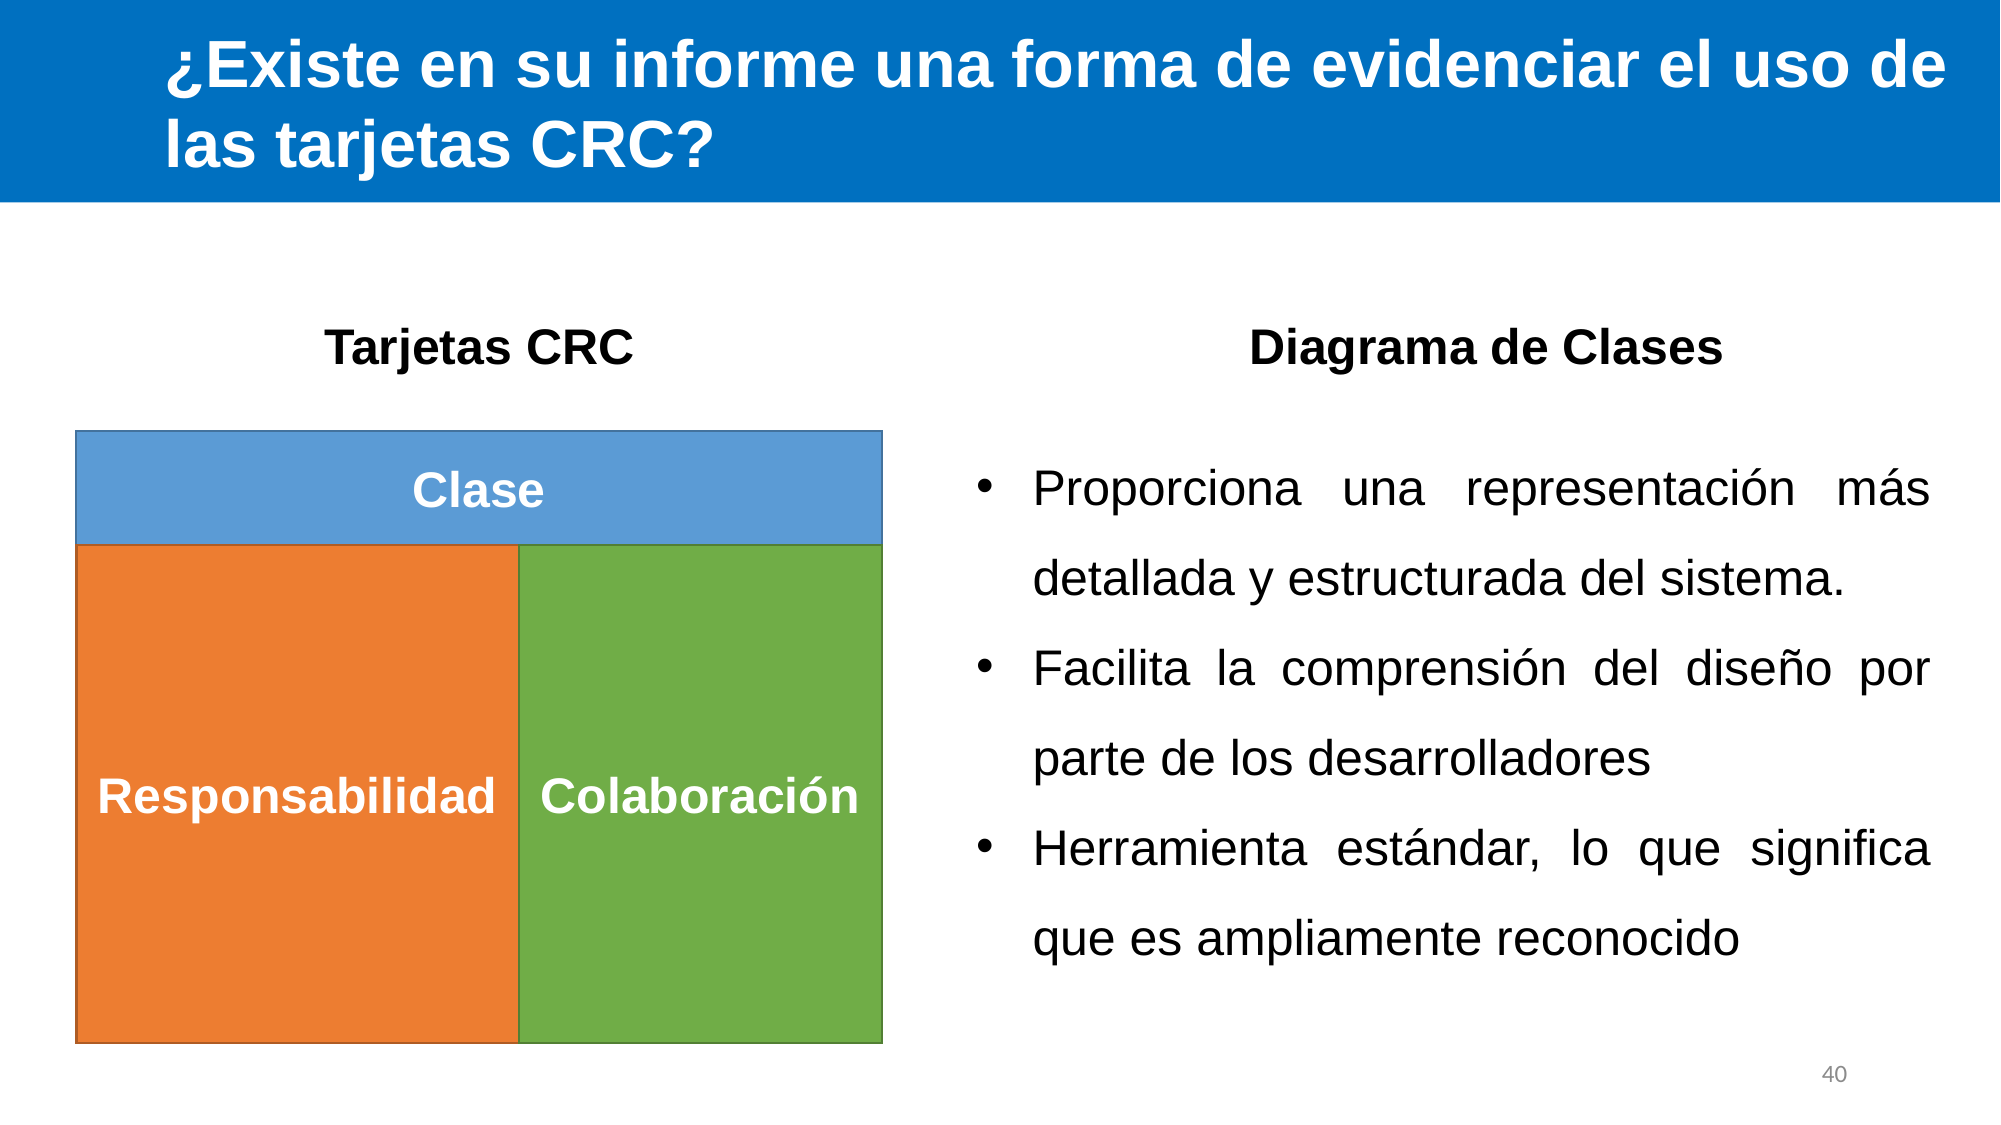

¿Existe en su informe una forma de evidenciar el uso de 	las tarjetas CRC?
Diagrama de Clases
Tarjetas CRC
Proporciona una representación más detallada y estructurada del sistema.
Facilita la comprensión del diseño por parte de los desarrolladores
Herramienta estándar, lo que significa que es ampliamente reconocido
Clase
Responsabilidad
Colaboración
40